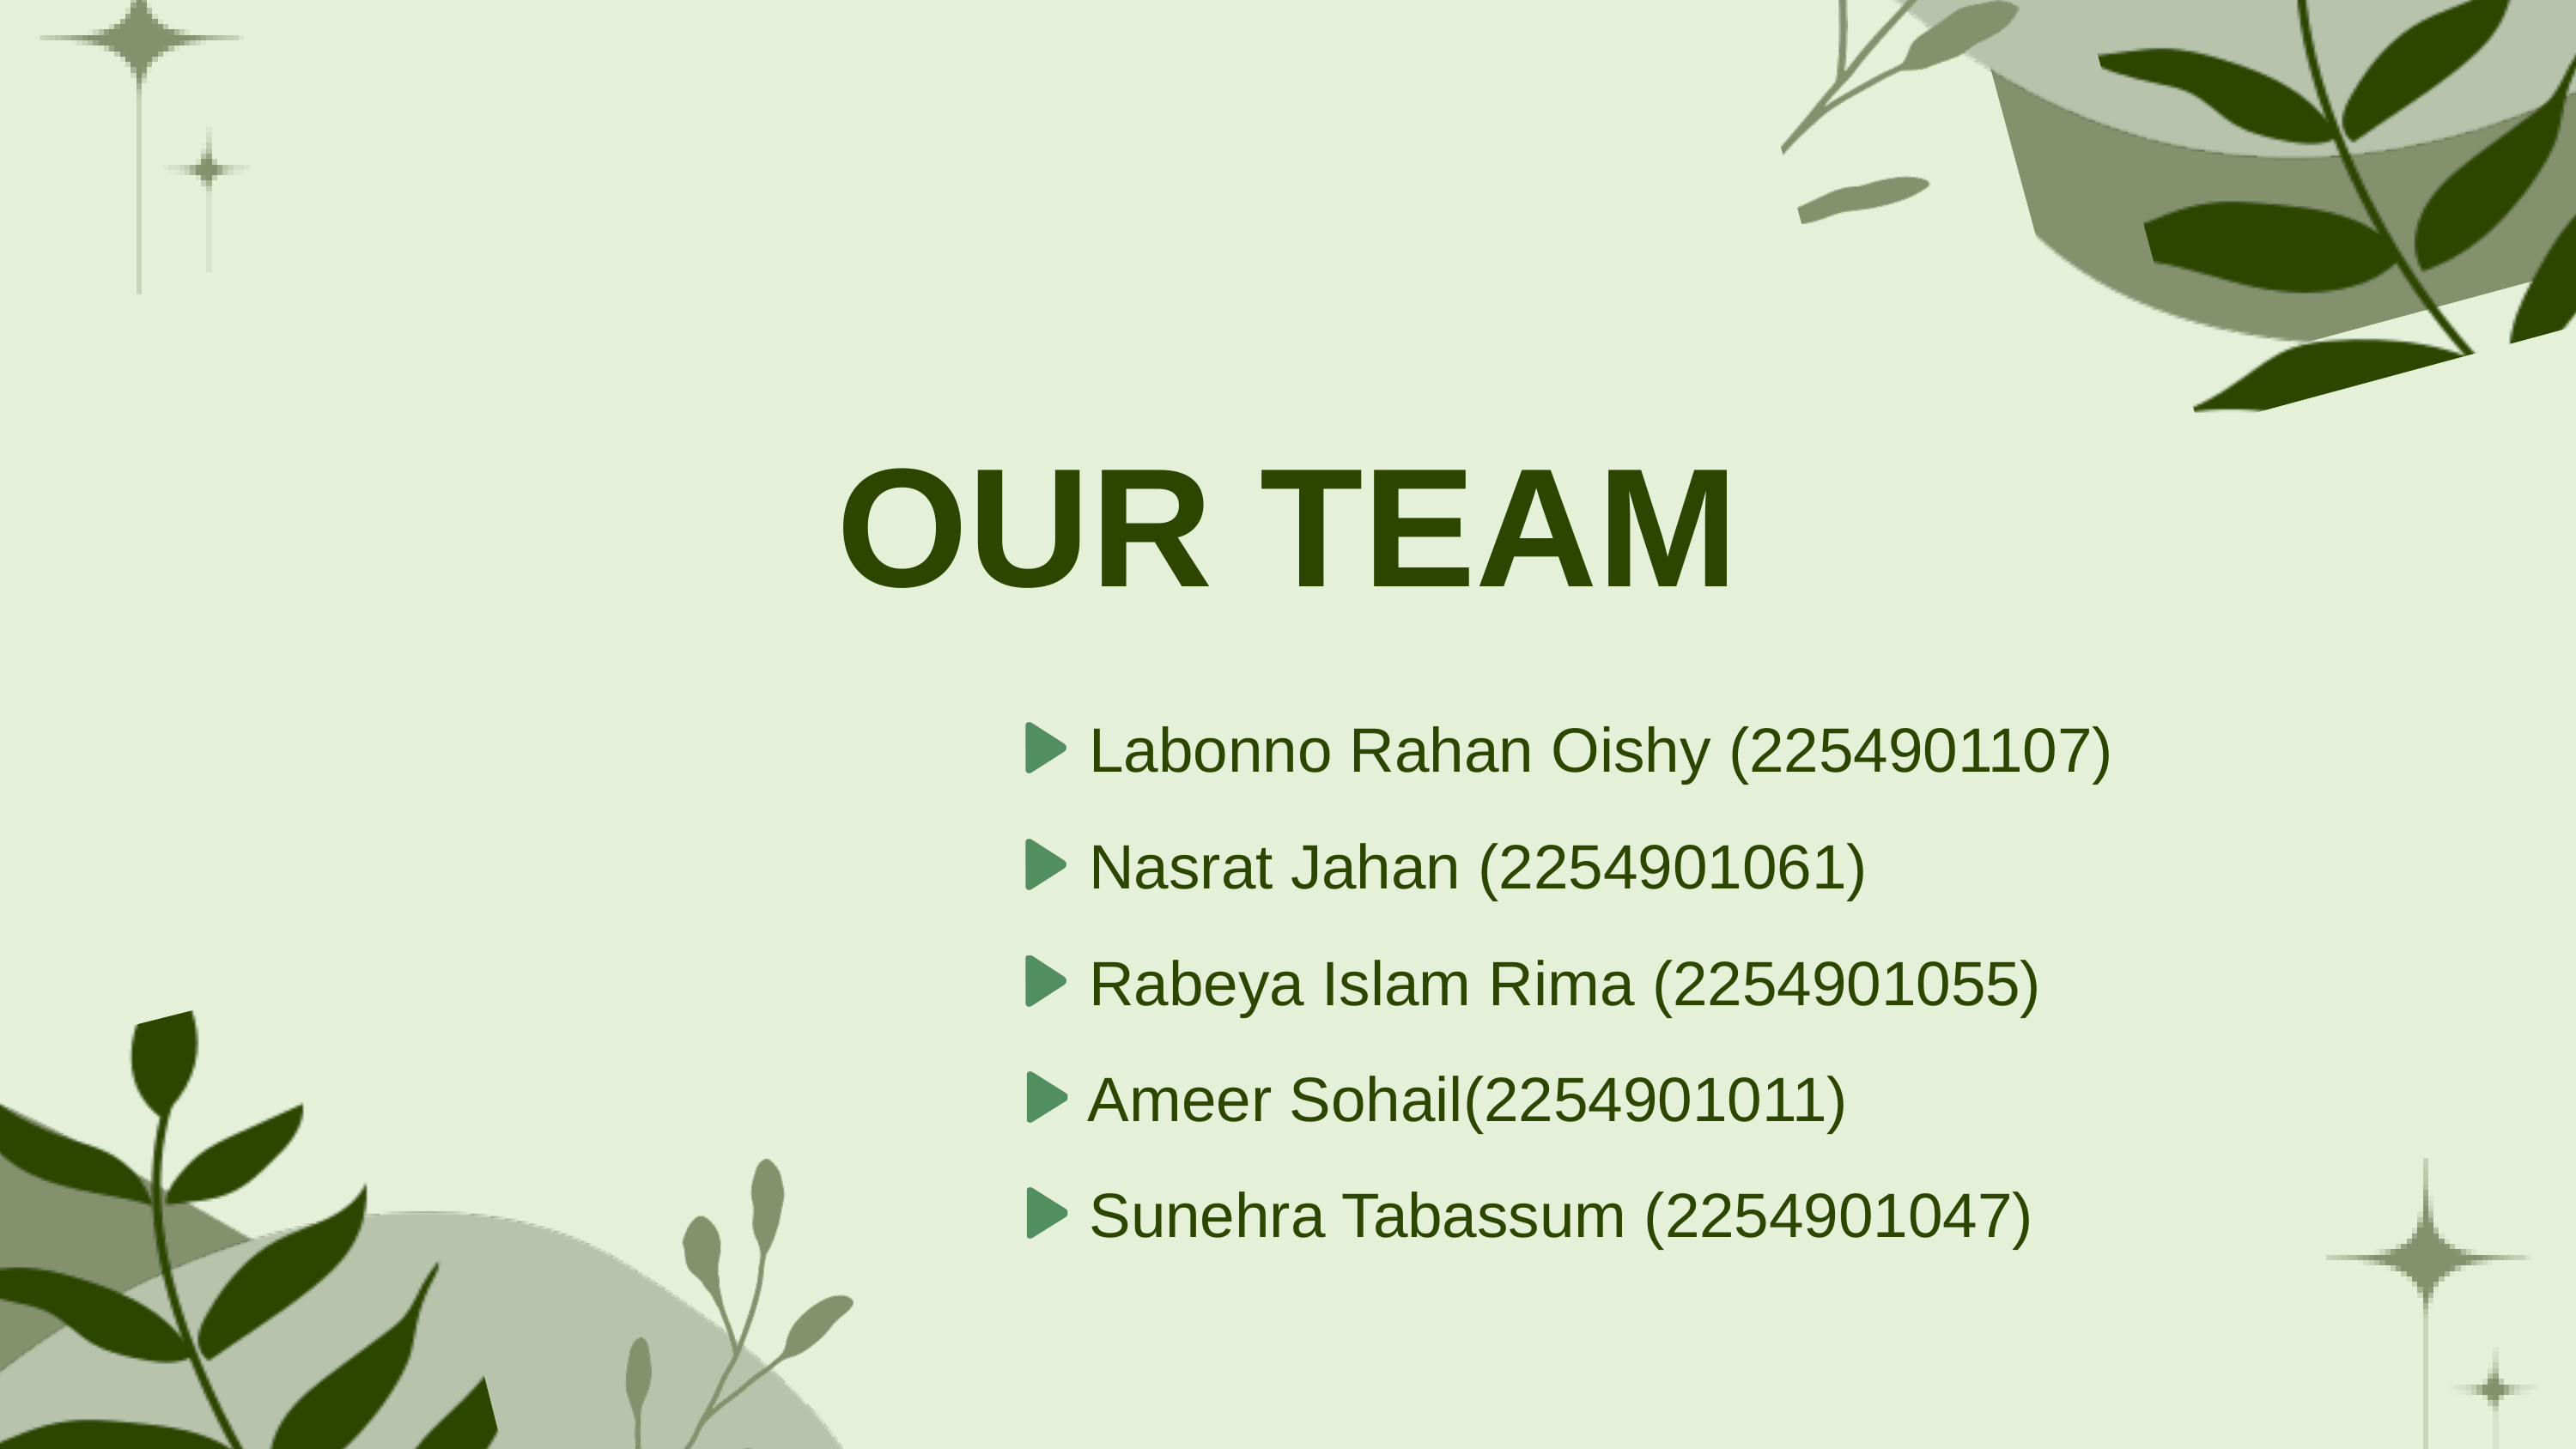

OUR TEAM
Labonno Rahan Oishy (2254901107)

Nasrat Jahan (2254901061)

Rabeya Islam Rima (2254901055)

Ameer Sohail(2254901011)

Sunehra Tabassum (2254901047)